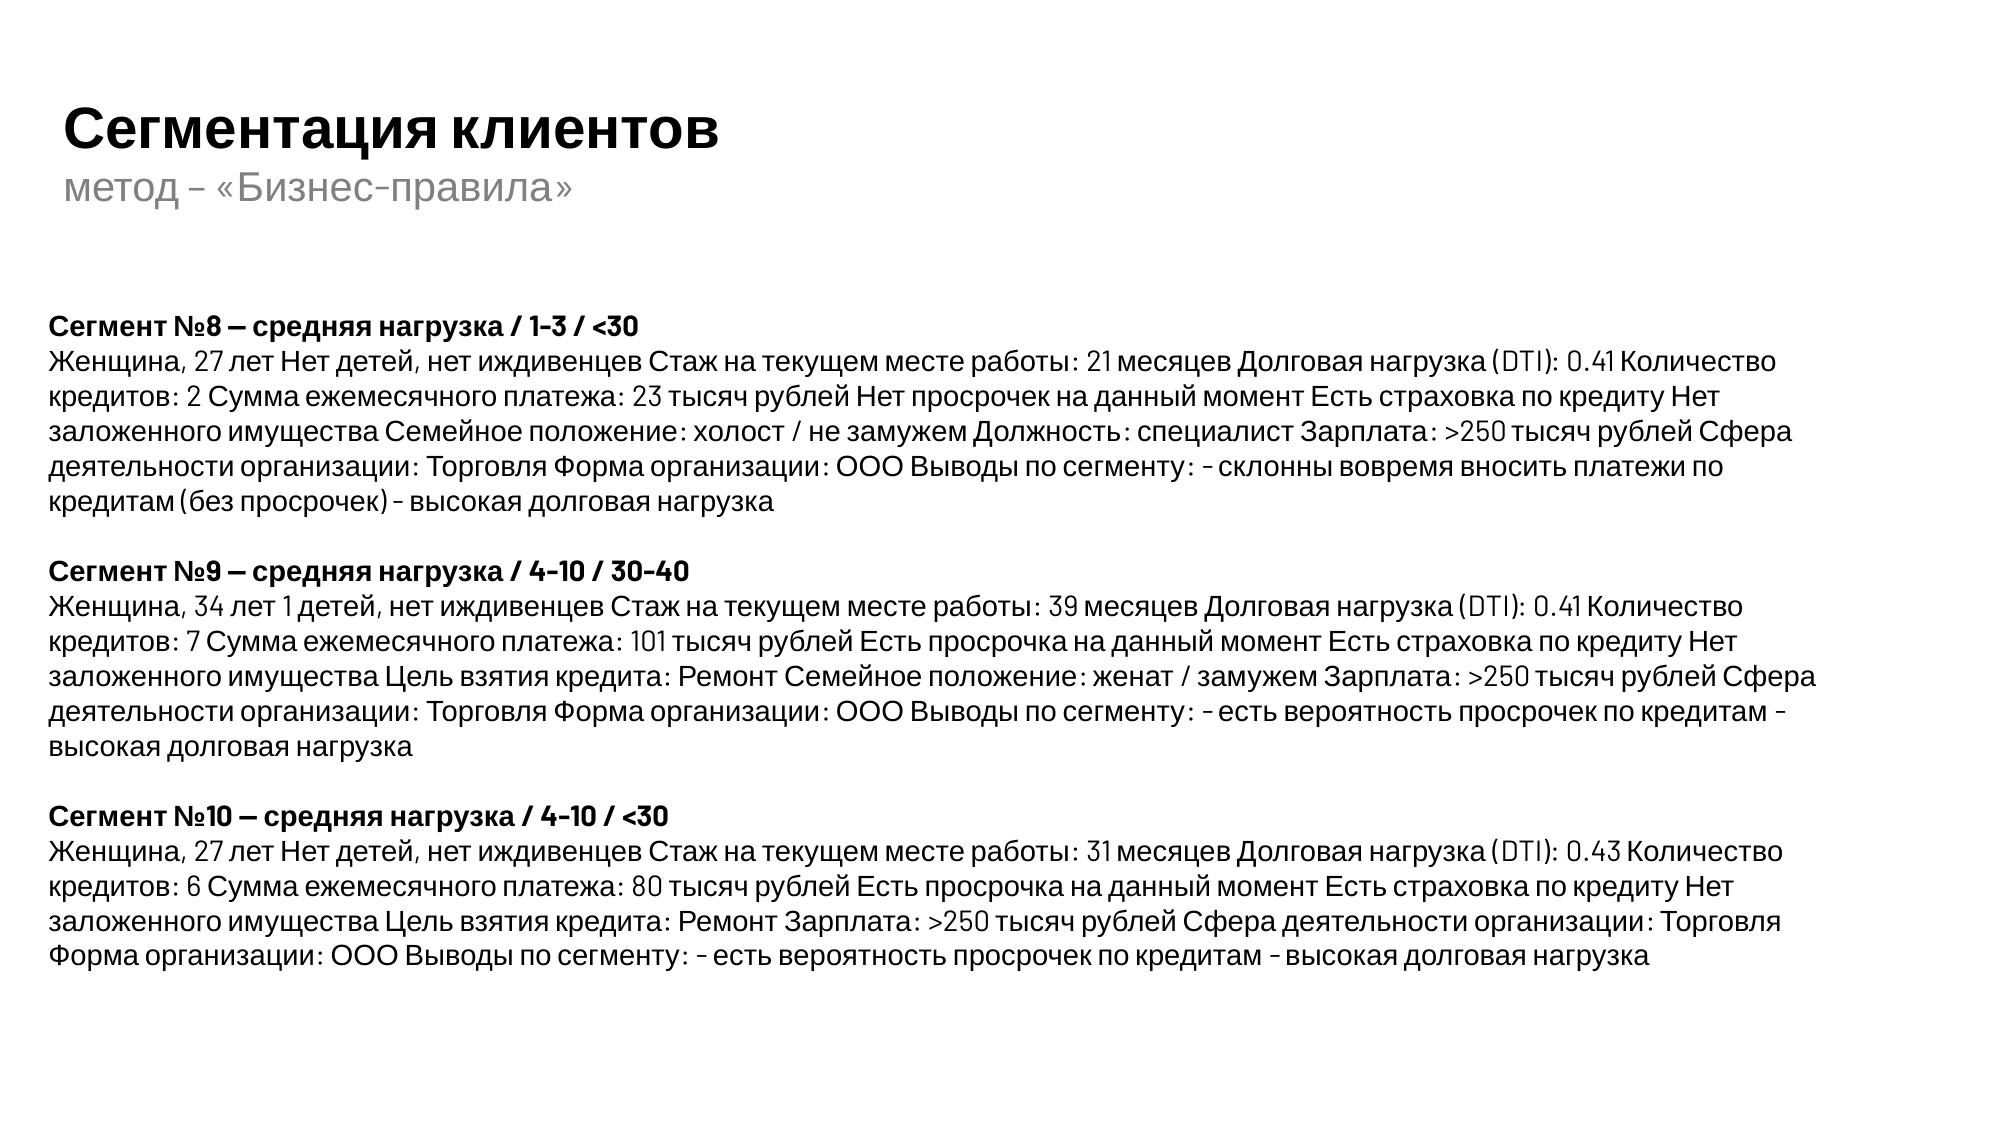

Сегментация клиентов
метод – «Бизнес-правила»
Сегмент №8 — средняя нагрузка / 1-3 / <30
Женщина, 27 лет Нет детей, нет иждивенцев Стаж на текущем месте работы: 21 месяцев Долговая нагрузка (DTI): 0.41 Количество кредитов: 2 Сумма ежемесячного платежа: 23 тысяч рублей Нет просрочек на данный момент Есть страховка по кредиту Нет заложенного имущества Семейное положение: холост / не замужем Должность: специалист Зарплата: >250 тысяч рублей Сфера деятельности организации: Торговля Форма организации: ООО Выводы по сегменту: - склонны вовремя вносить платежи по кредитам (без просрочек) - высокая долговая нагрузка

Сегмент №9 — средняя нагрузка / 4-10 / 30-40
Женщина, 34 лет 1 детей, нет иждивенцев Стаж на текущем месте работы: 39 месяцев Долговая нагрузка (DTI): 0.41 Количество кредитов: 7 Сумма ежемесячного платежа: 101 тысяч рублей Есть просрочка на данный момент Есть страховка по кредиту Нет заложенного имущества Цель взятия кредита: Ремонт Семейное положение: женат / замужем Зарплата: >250 тысяч рублей Сфера деятельности организации: Торговля Форма организации: ООО Выводы по сегменту: - есть вероятность просрочек по кредитам - высокая долговая нагрузка

Сегмент №10 — средняя нагрузка / 4-10 / <30
Женщина, 27 лет Нет детей, нет иждивенцев Стаж на текущем месте работы: 31 месяцев Долговая нагрузка (DTI): 0.43 Количество кредитов: 6 Сумма ежемесячного платежа: 80 тысяч рублей Есть просрочка на данный момент Есть страховка по кредиту Нет заложенного имущества Цель взятия кредита: Ремонт Зарплата: >250 тысяч рублей Сфера деятельности организации: Торговля Форма организации: ООО Выводы по сегменту: - есть вероятность просрочек по кредитам - высокая долговая нагрузка